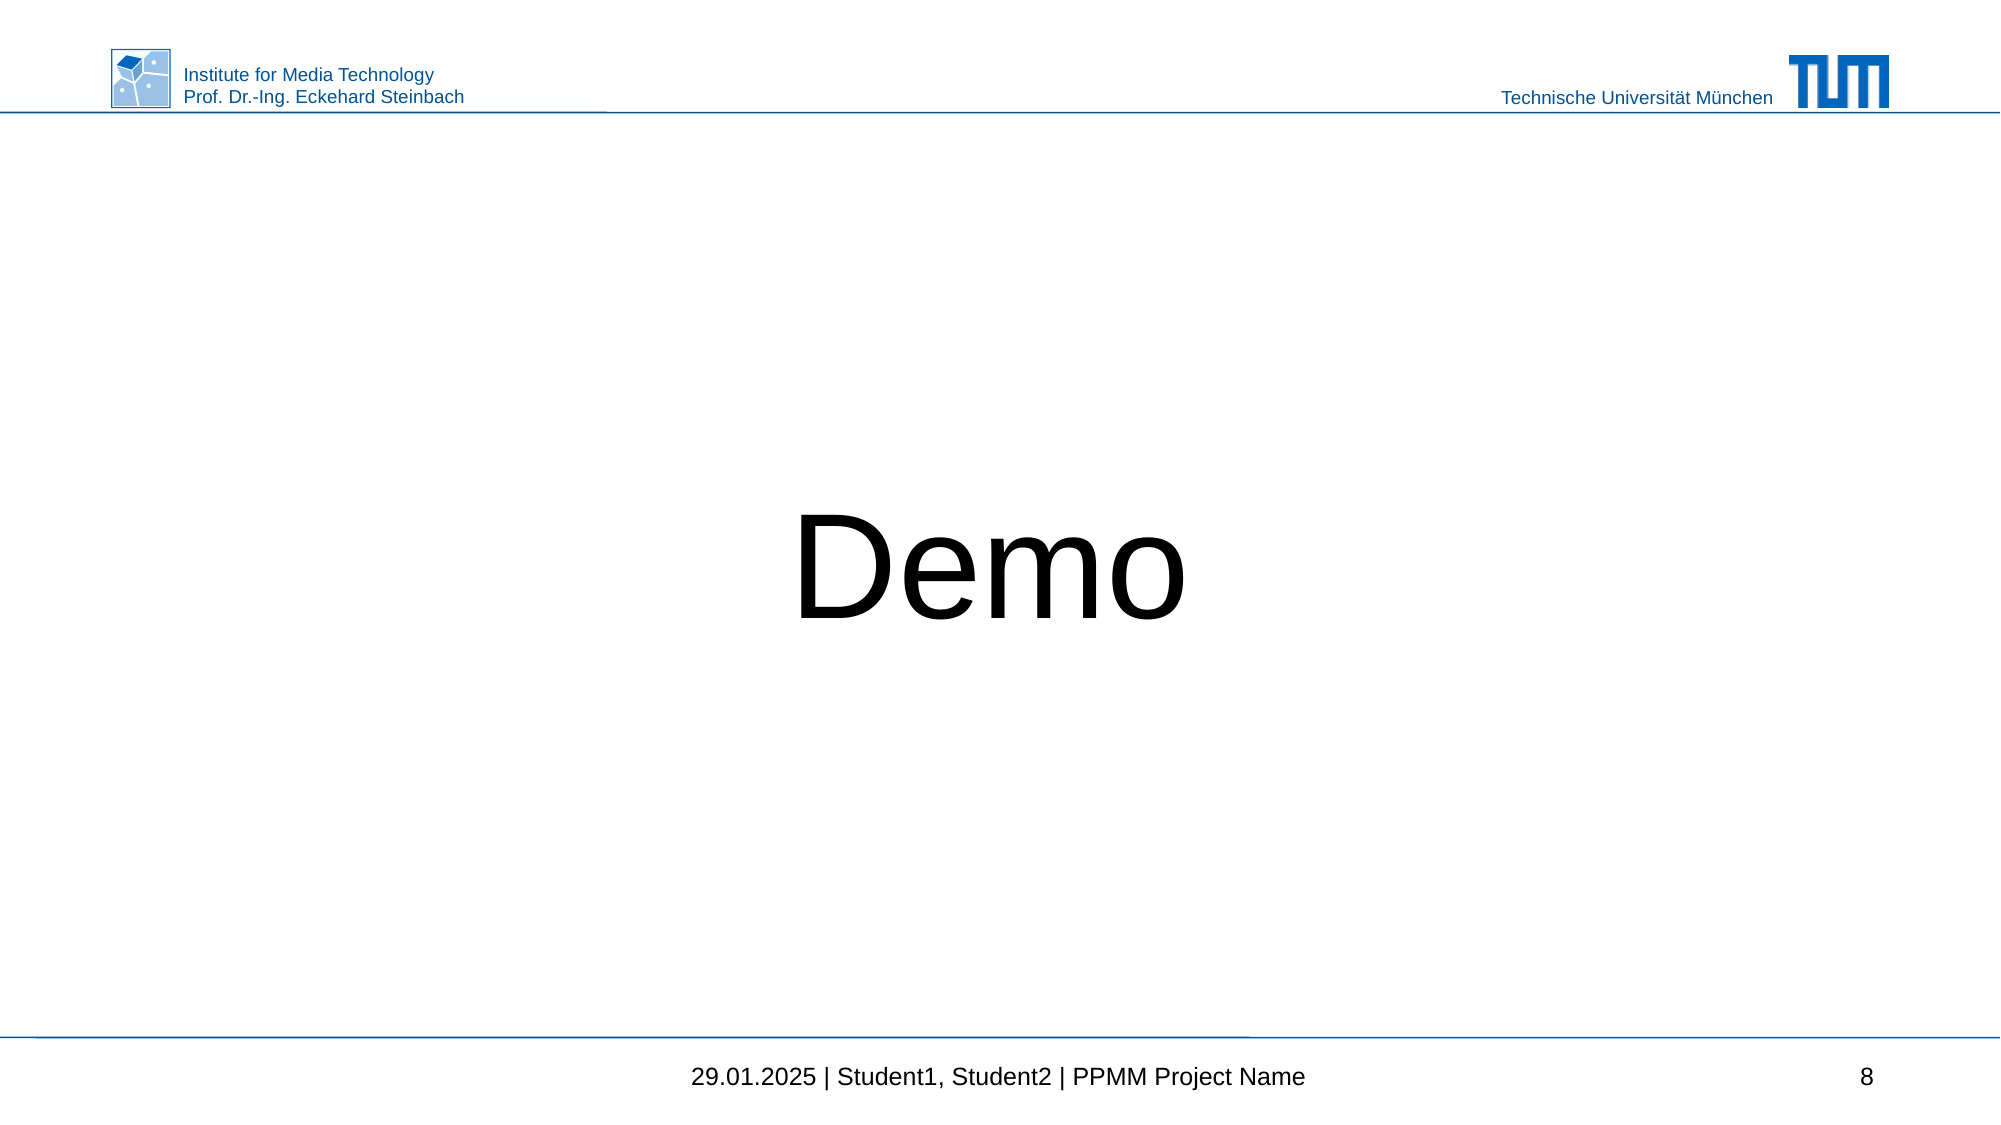

# Demo
29.01.2025 | Student1, Student2 | PPMM Project Name
8